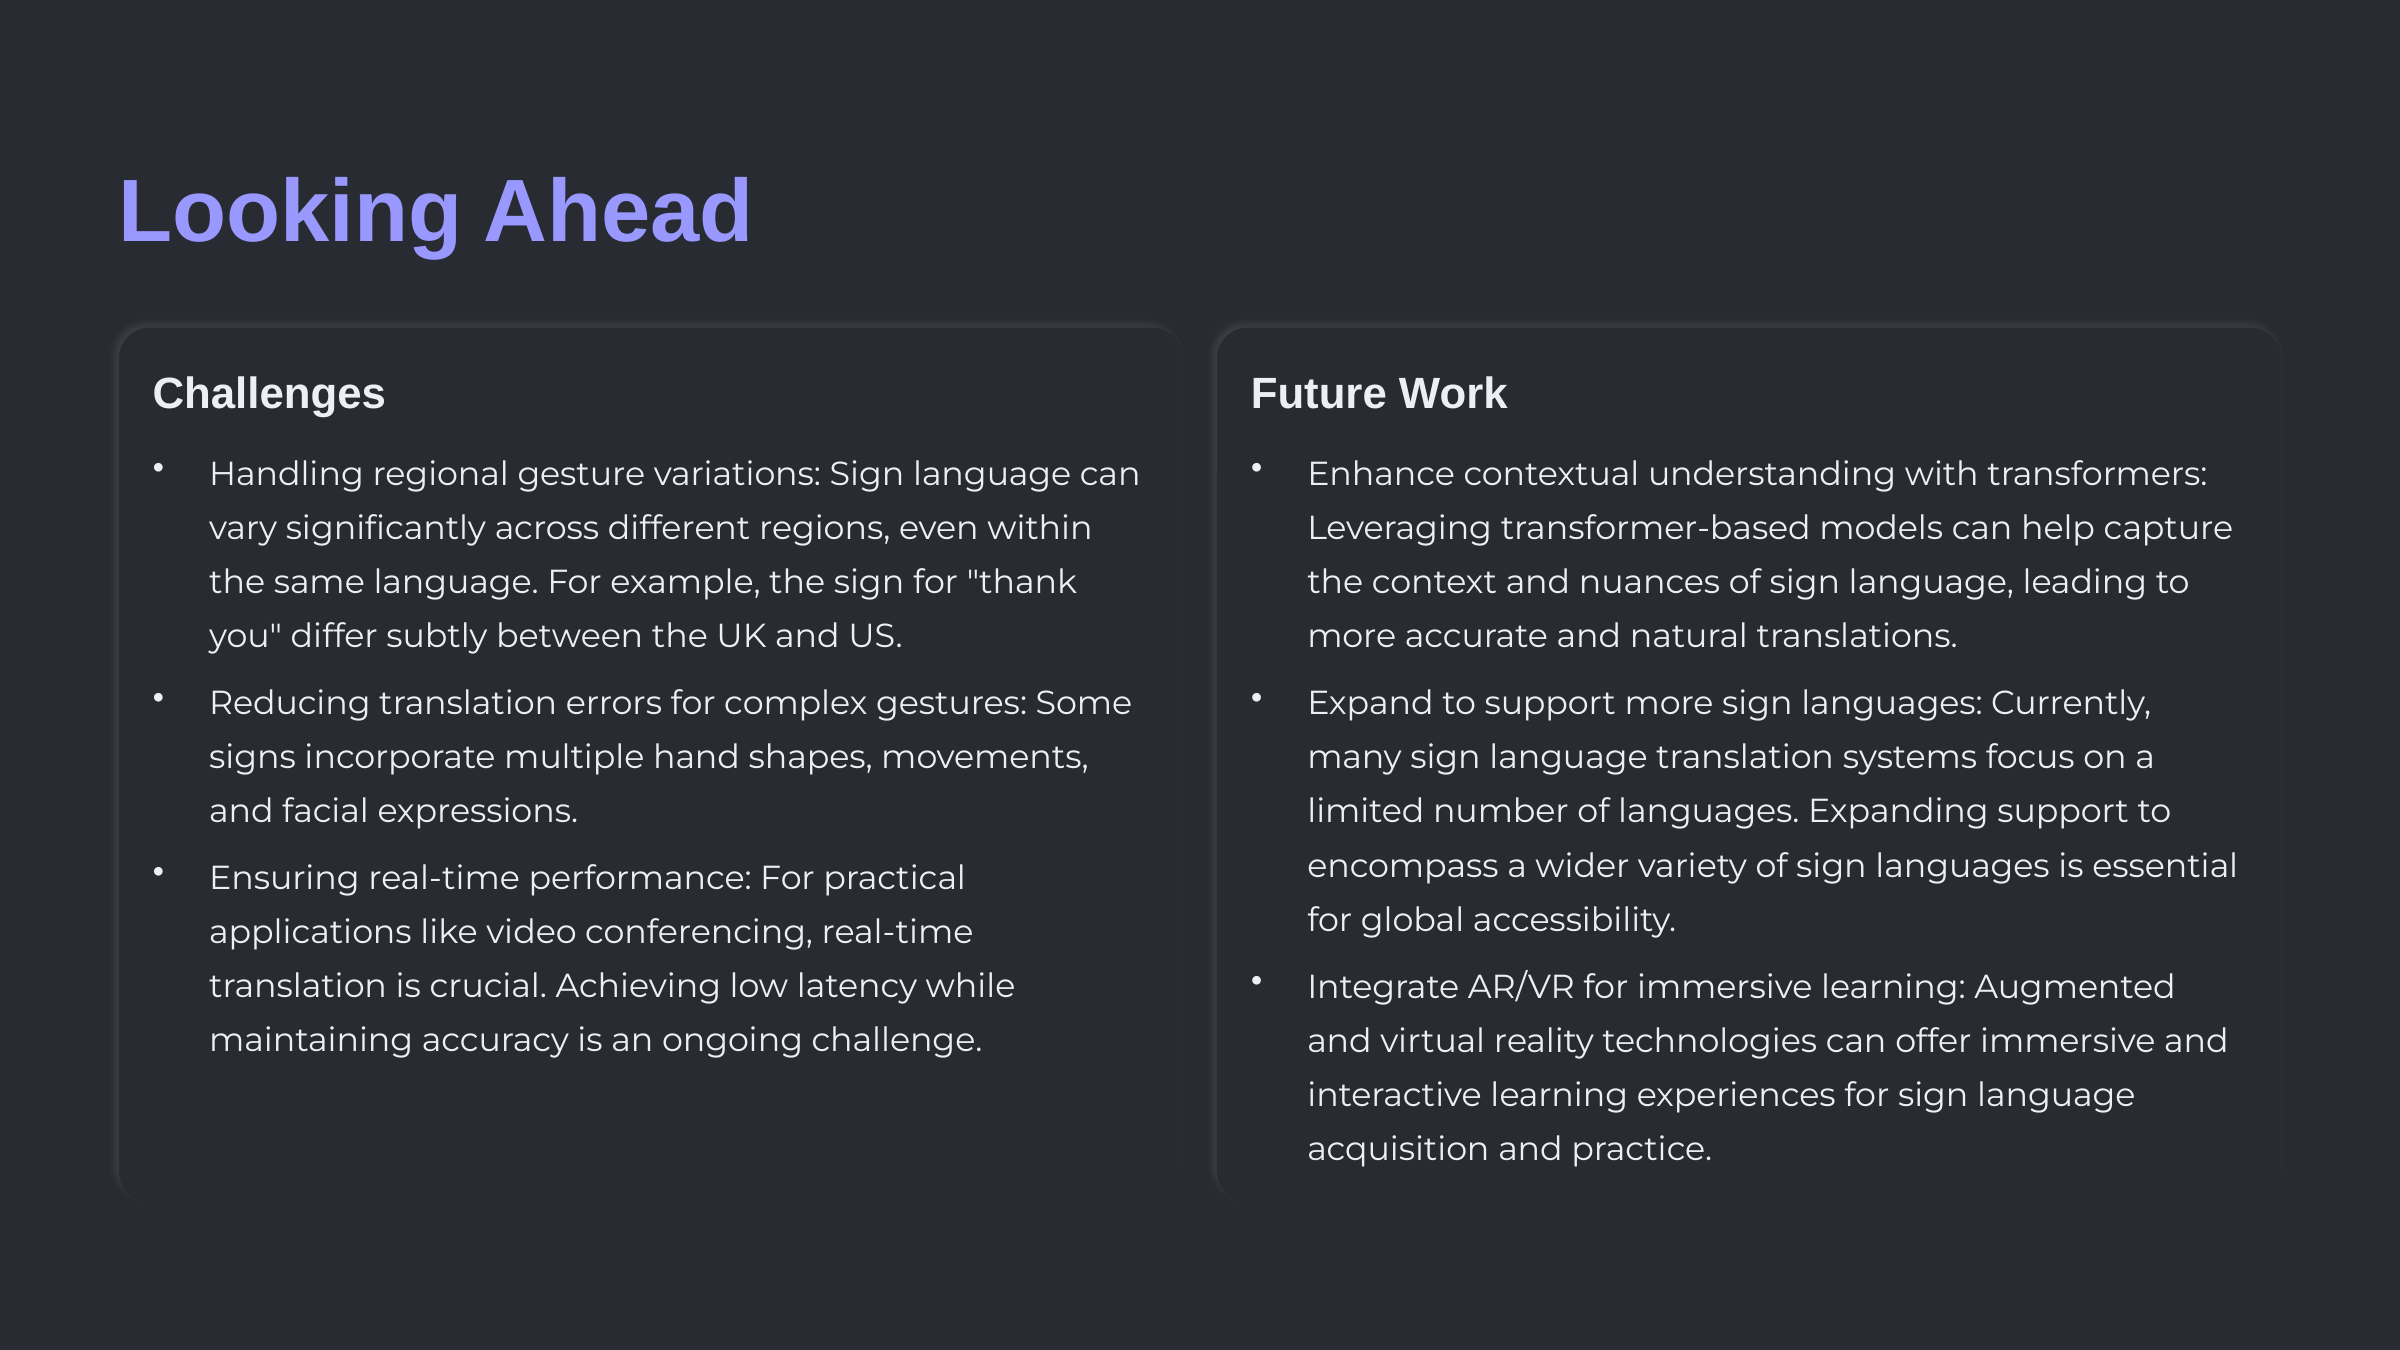

Looking Ahead

Challenges
Future Work
Handling regional gesture variations: Sign language can vary significantly across different regions, even within the same language. For example, the sign for "thank you" differ subtly between the UK and US.
Enhance contextual understanding with transformers: Leveraging transformer-based models can help capture the context and nuances of sign language, leading to more accurate and natural translations.
Reducing translation errors for complex gestures: Some signs incorporate multiple hand shapes, movements, and facial expressions.
Expand to support more sign languages: Currently, many sign language translation systems focus on a limited number of languages. Expanding support to encompass a wider variety of sign languages is essential for global accessibility.
Ensuring real-time performance: For practical applications like video conferencing, real-time translation is crucial. Achieving low latency while maintaining accuracy is an ongoing challenge.
Integrate AR/VR for immersive learning: Augmented and virtual reality technologies can offer immersive and interactive learning experiences for sign language acquisition and practice.